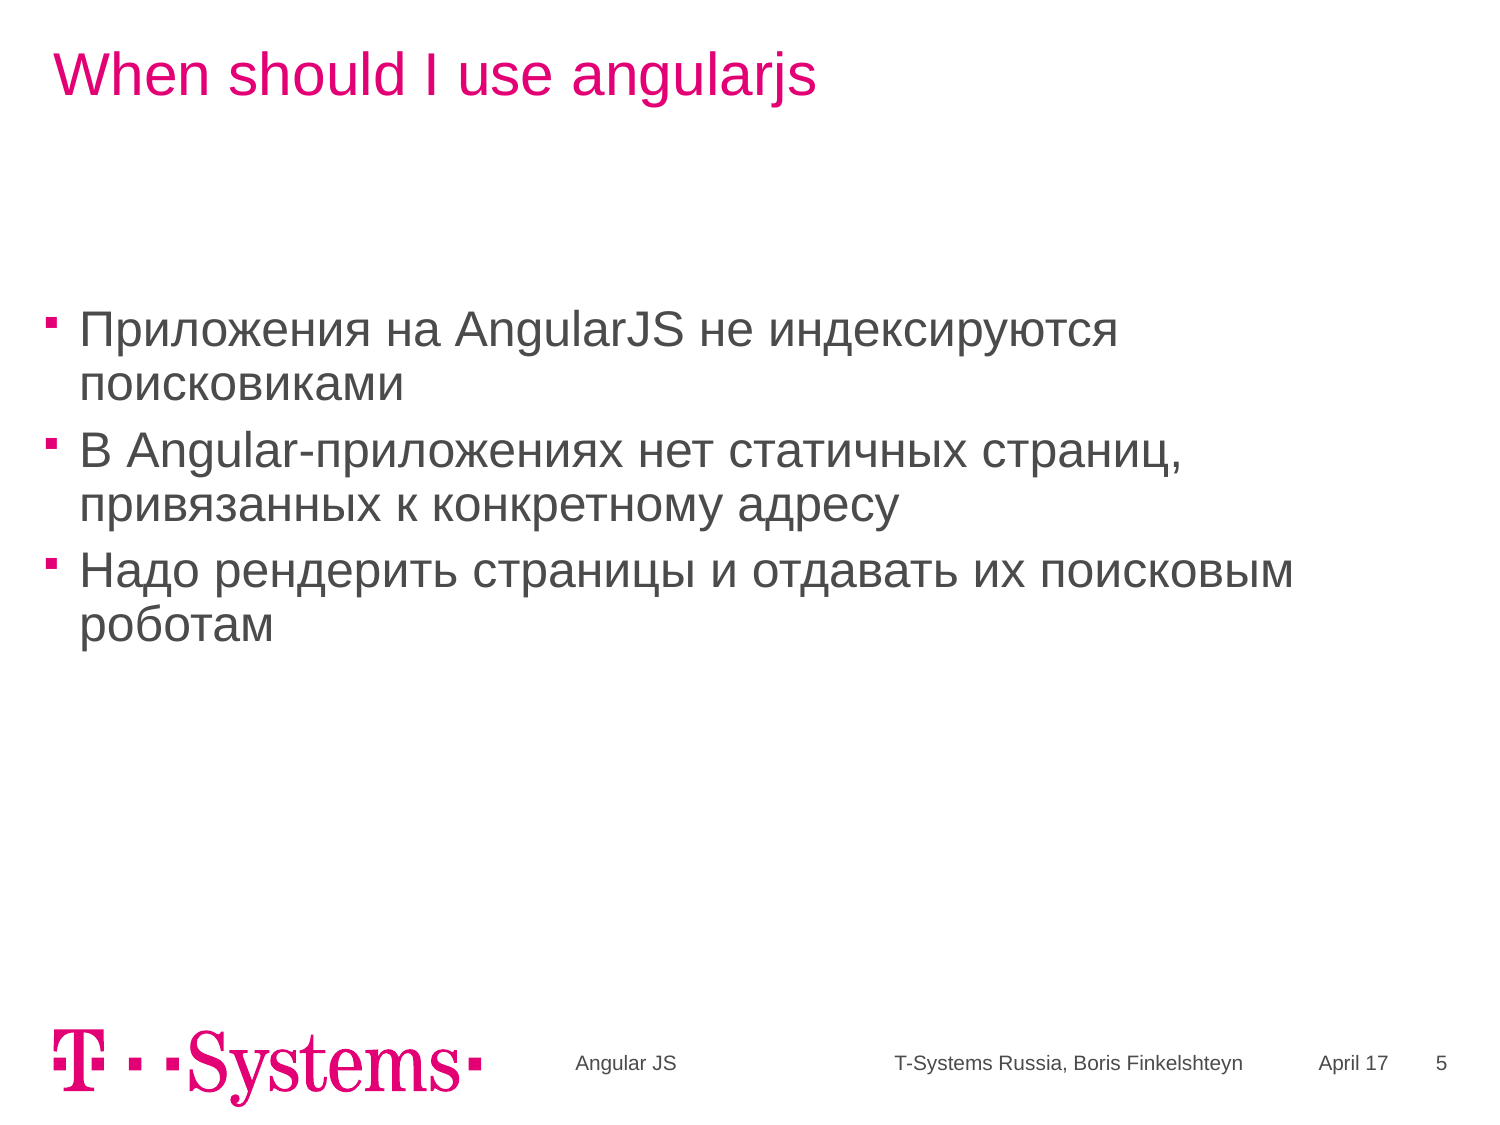

# When should I use angularjs
Приложения на AngularJS не индексируются поисковиками
В Angular-приложениях нет статичных страниц, привязанных к конкретному адресу
Надо рендерить страницы и отдавать их поисковым роботам

Angular JS                                      T-Systems Russia, Boris Finkelshteyn
April 17
5